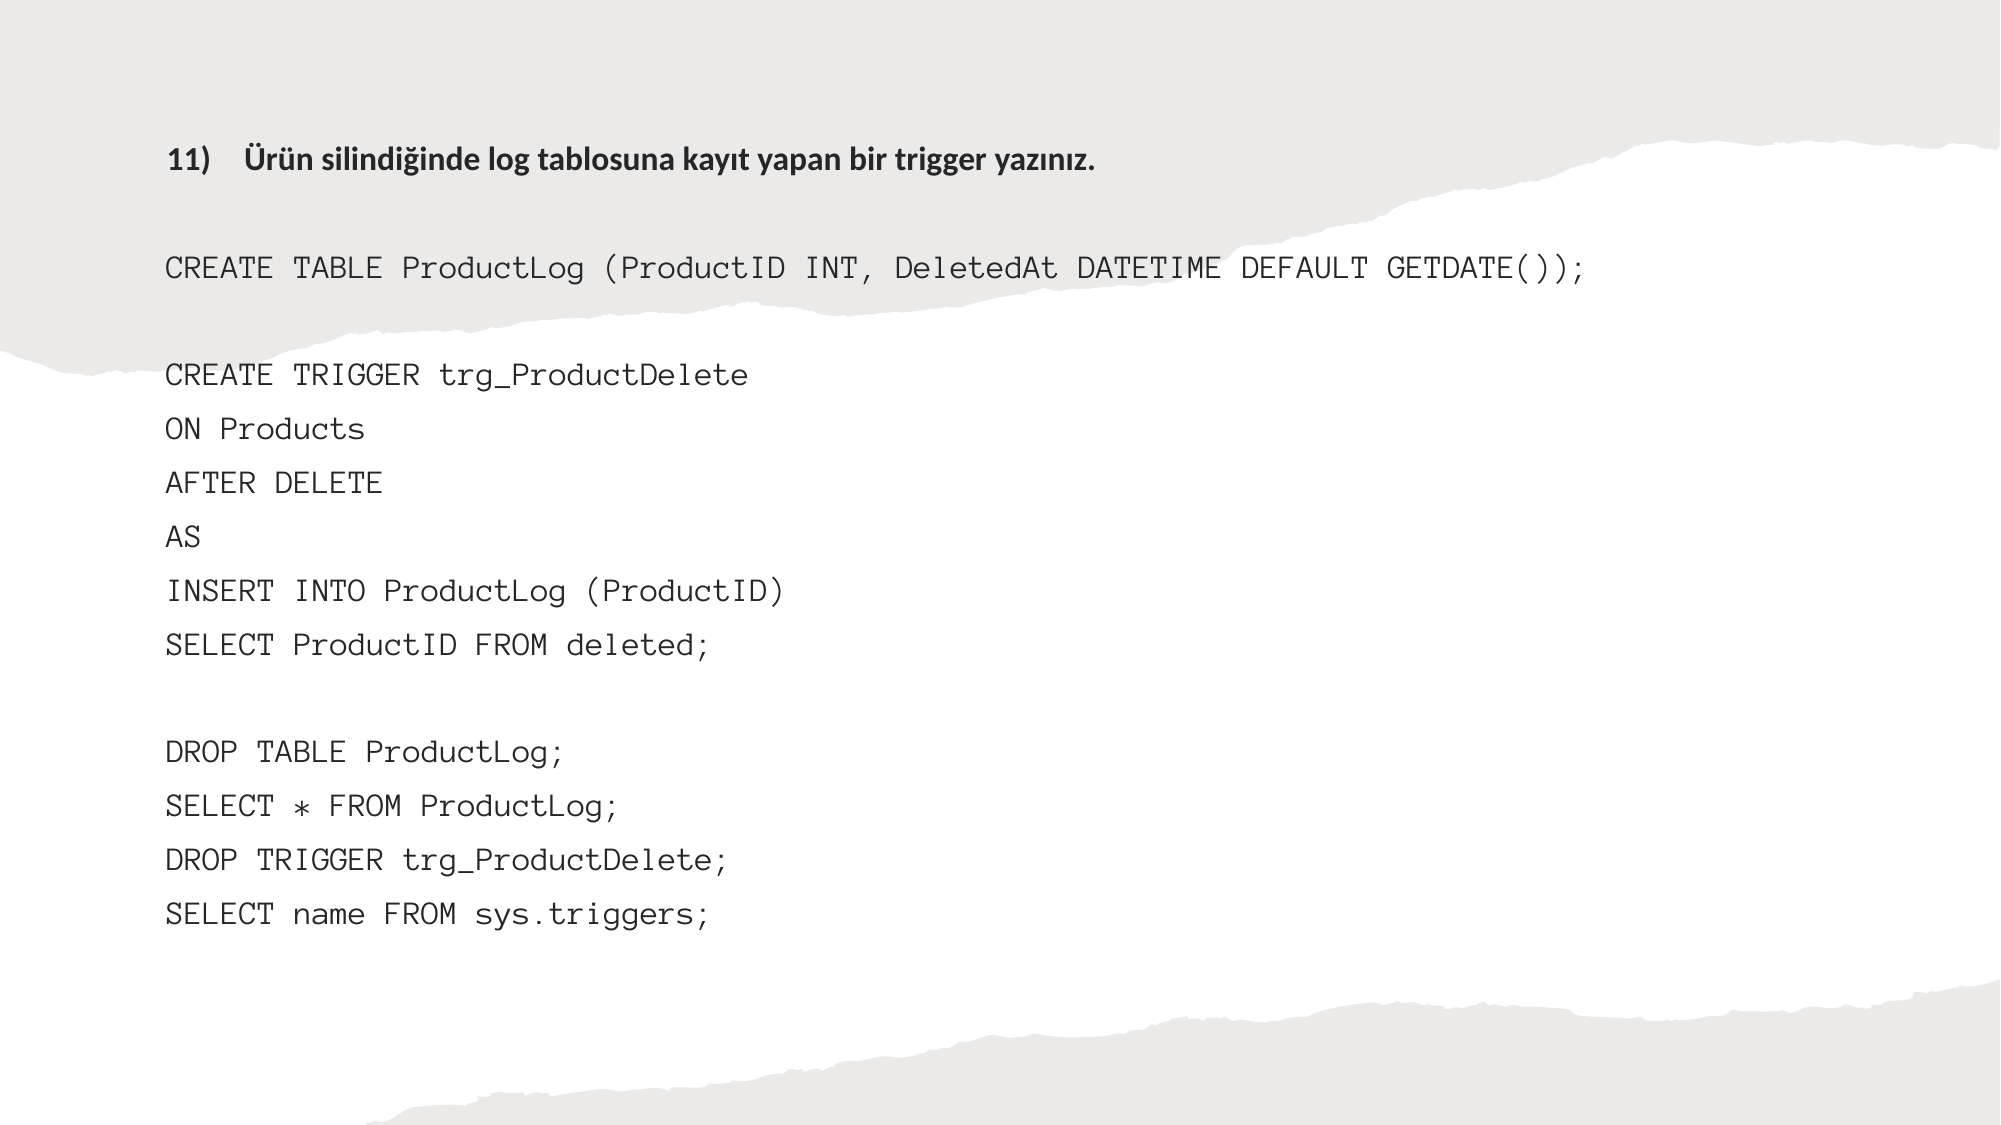

Ürün silindiğinde log tablosuna kayıt yapan bir trigger yazınız.

CREATE TABLE ProductLog (ProductID INT, DeletedAt DATETIME DEFAULT GETDATE());

CREATE TRIGGER trg_ProductDelete
ON Products
AFTER DELETE
AS
INSERT INTO ProductLog (ProductID)
SELECT ProductID FROM deleted;

DROP TABLE ProductLog;
SELECT * FROM ProductLog;
DROP TRIGGER trg_ProductDelete;
SELECT name FROM sys.triggers;